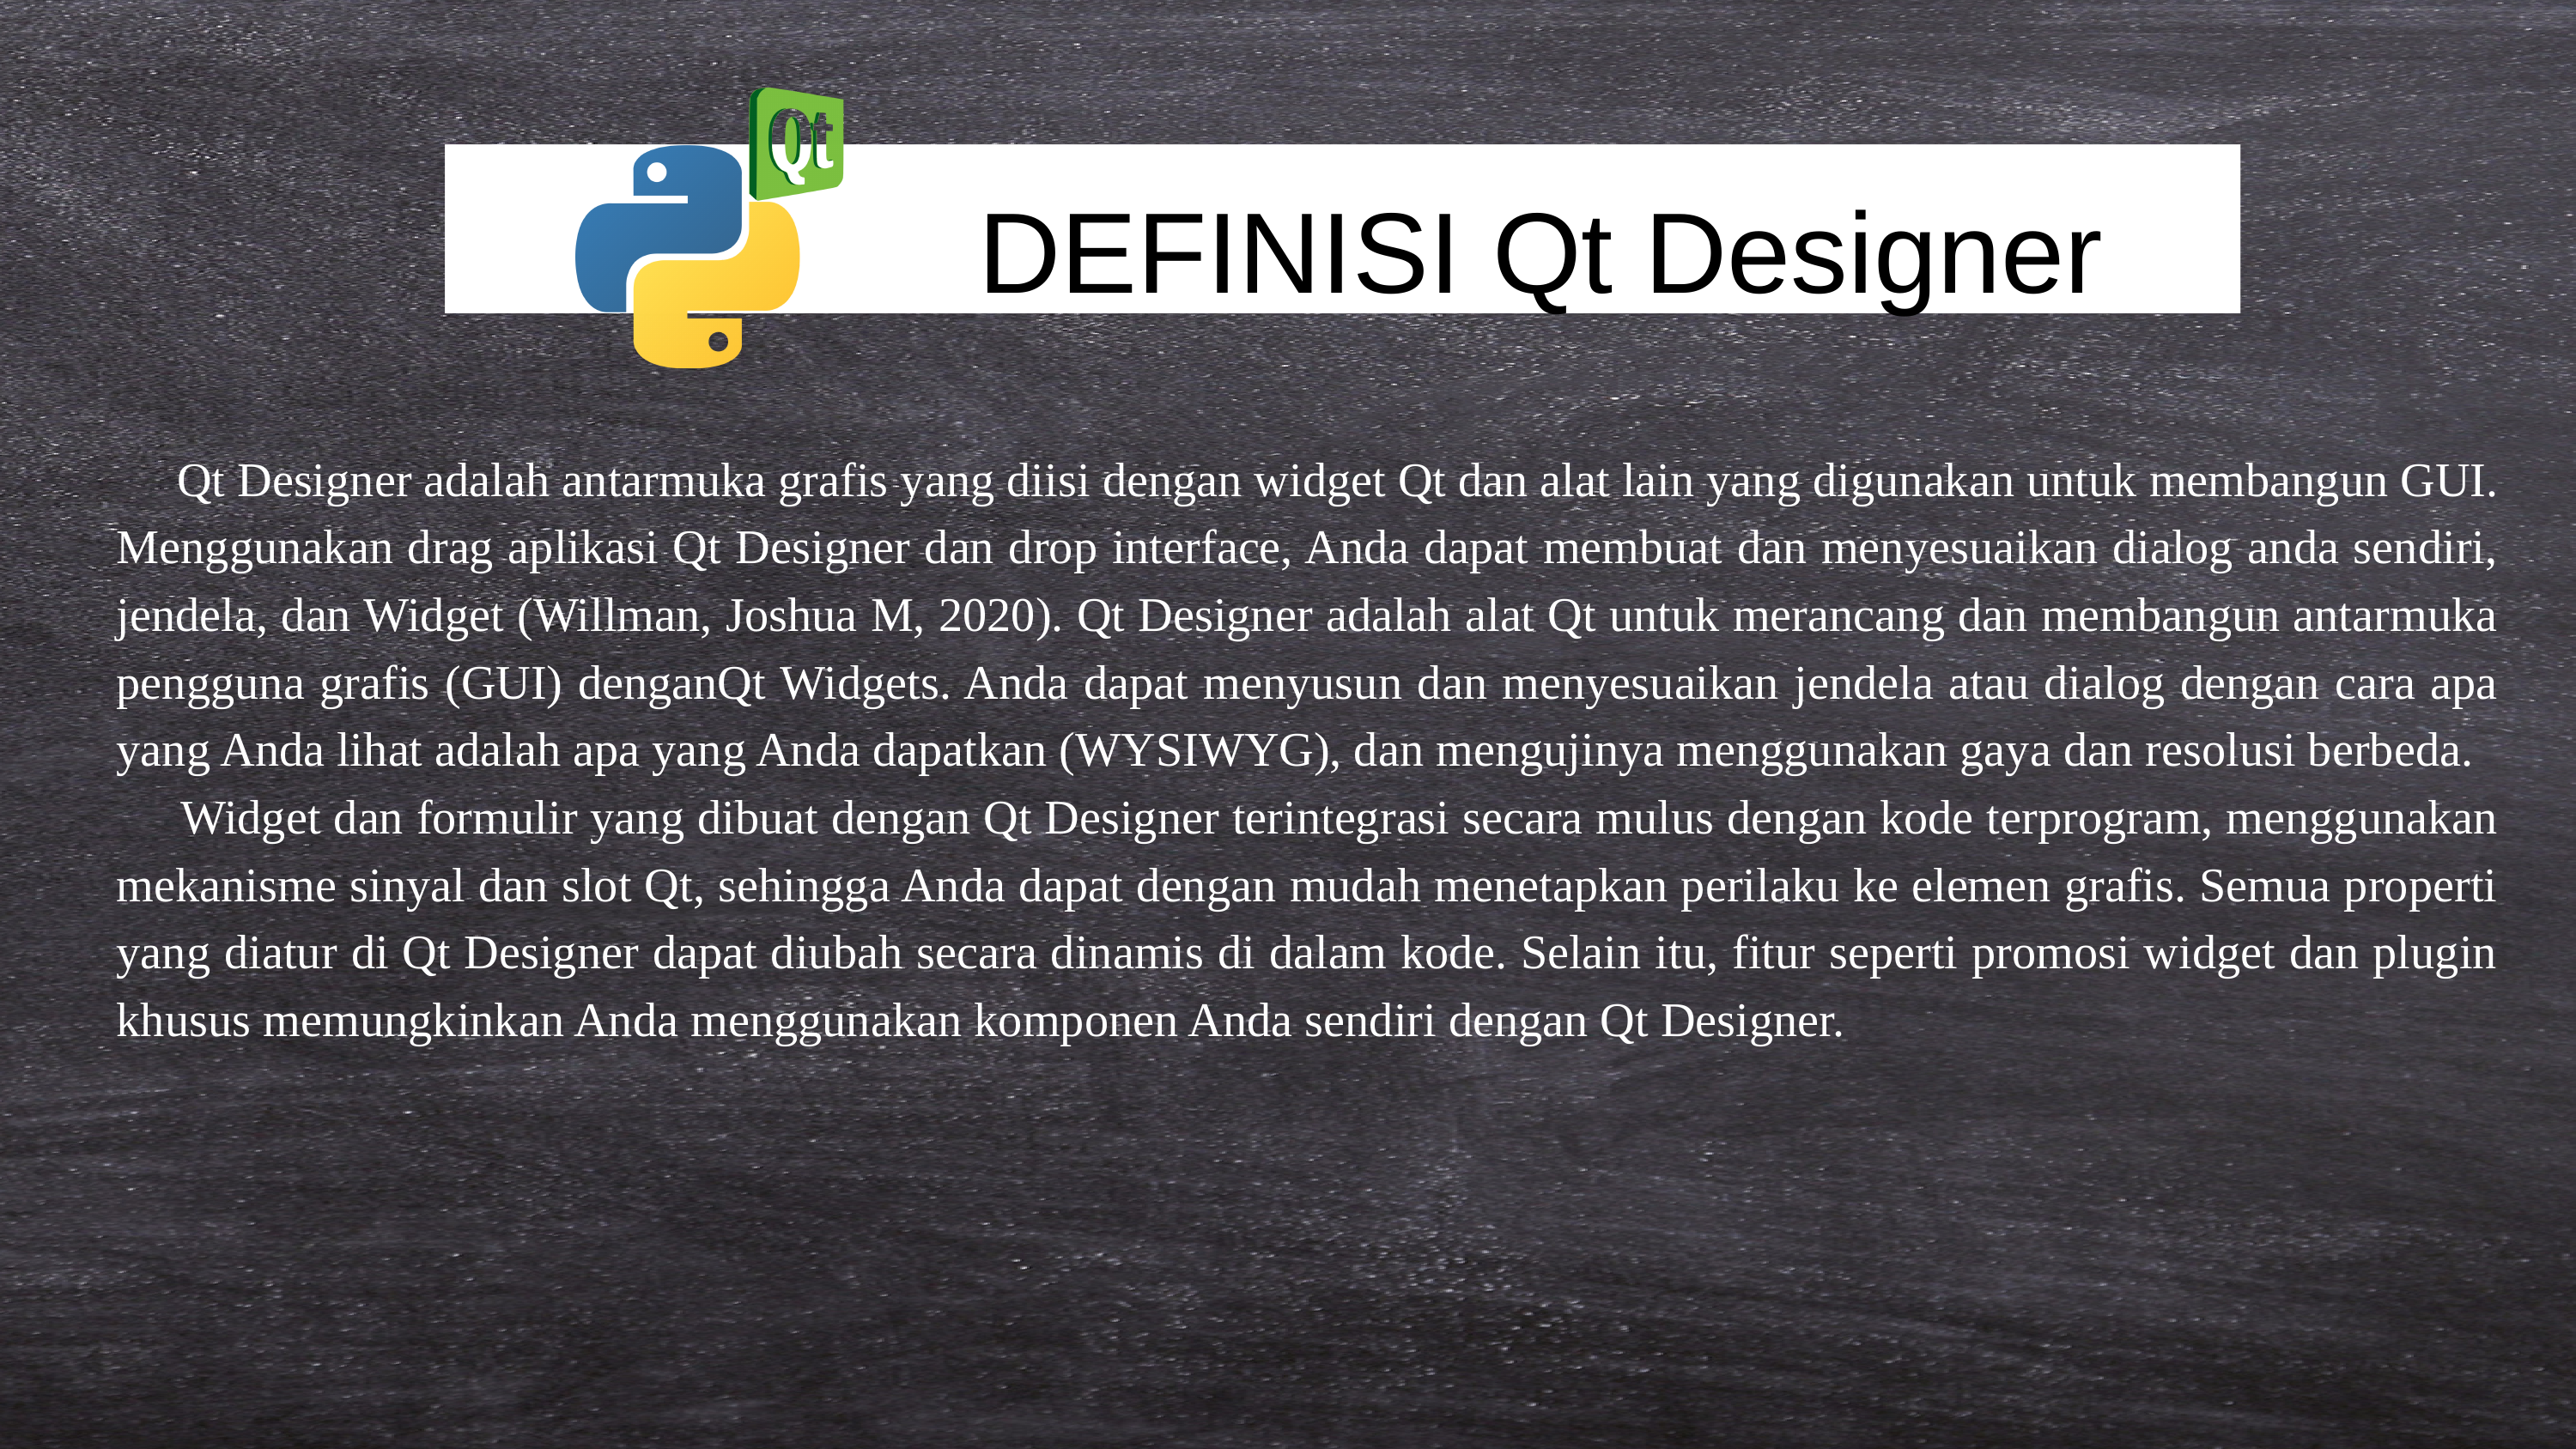

DEFINISI Qt Designer
     Qt Designer adalah antarmuka grafis yang diisi dengan widget Qt dan alat lain yang digunakan untuk membangun GUI. Menggunakan drag aplikasi Qt Designer dan drop interface, Anda dapat membuat dan menyesuaikan dialog anda sendiri, jendela, dan Widget (Willman, Joshua M, 2020). Qt Designer adalah alat Qt untuk merancang dan membangun antarmuka pengguna grafis (GUI) denganQt Widgets. Anda dapat menyusun dan menyesuaikan jendela atau dialog dengan cara apa yang Anda lihat adalah apa yang Anda dapatkan (WYSIWYG), dan mengujinya menggunakan gaya dan resolusi berbeda.
     Widget dan formulir yang dibuat dengan Qt Designer terintegrasi secara mulus dengan kode terprogram, menggunakan mekanisme sinyal dan slot Qt, sehingga Anda dapat dengan mudah menetapkan perilaku ke elemen grafis. Semua properti yang diatur di Qt Designer dapat diubah secara dinamis di dalam kode. Selain itu, fitur seperti promosi widget dan plugin khusus memungkinkan Anda menggunakan komponen Anda sendiri dengan Qt Designer.